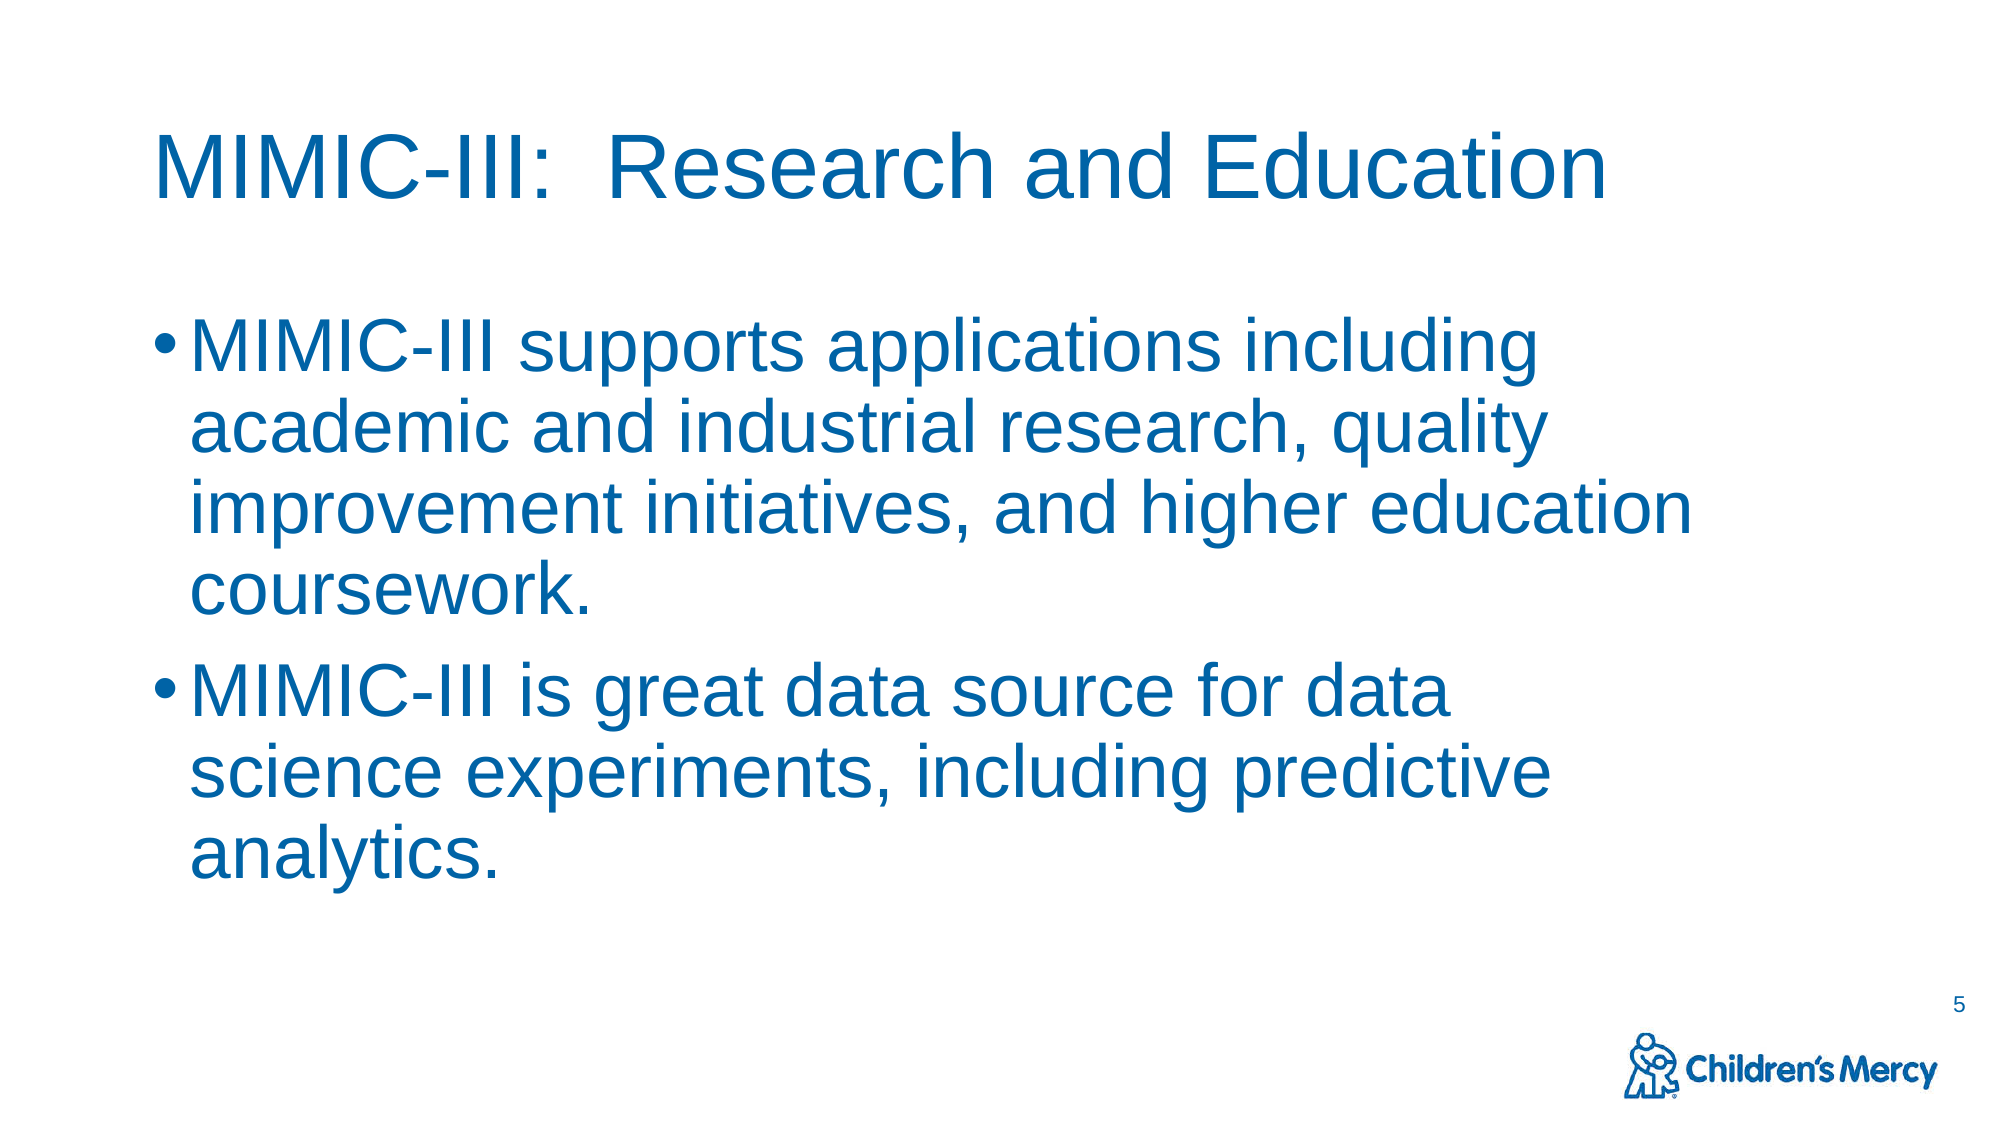

# MIMIC-III:  Research and Education
MIMIC-III supports applications including academic and industrial research, quality improvement initiatives, and higher education coursework.
MIMIC-III is great data source for data science experiments, including predictive analytics.
5